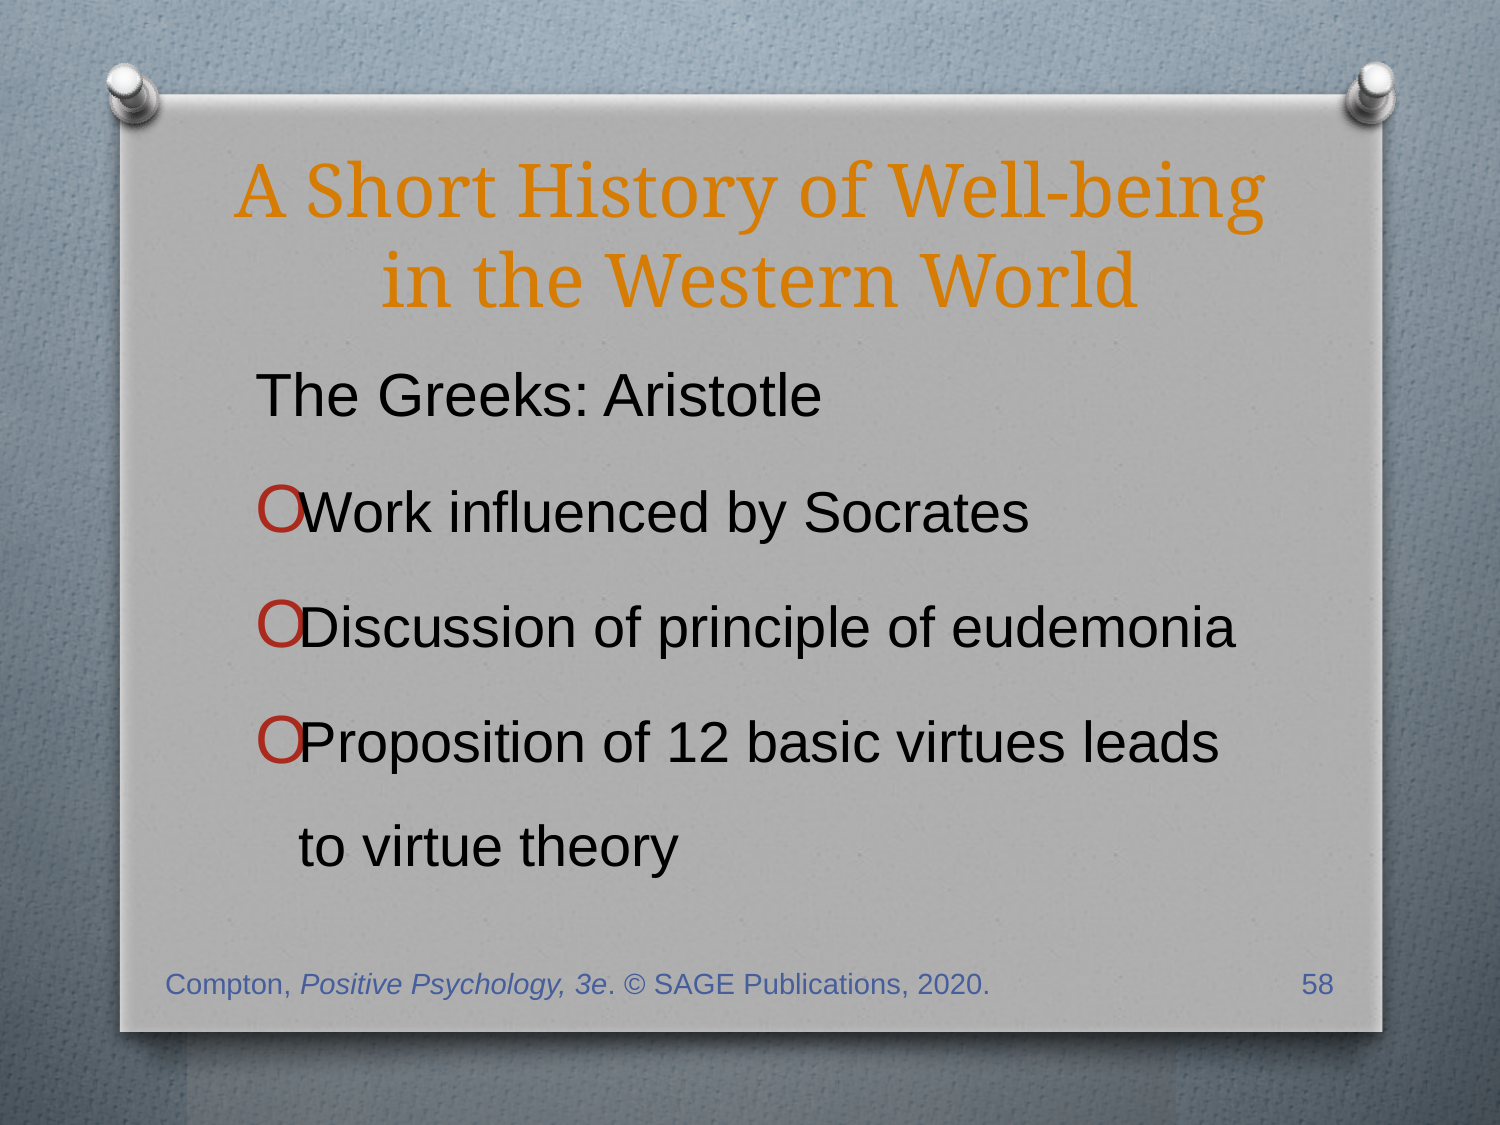

# A Short History of Well-being in the Western World
The Greeks: Aristotle
Work influenced by Socrates
Discussion of principle of eudemonia
Proposition of 12 basic virtues leads to virtue theory

Compton, Positive Psychology, 3e. © SAGE Publications, 2020.
58